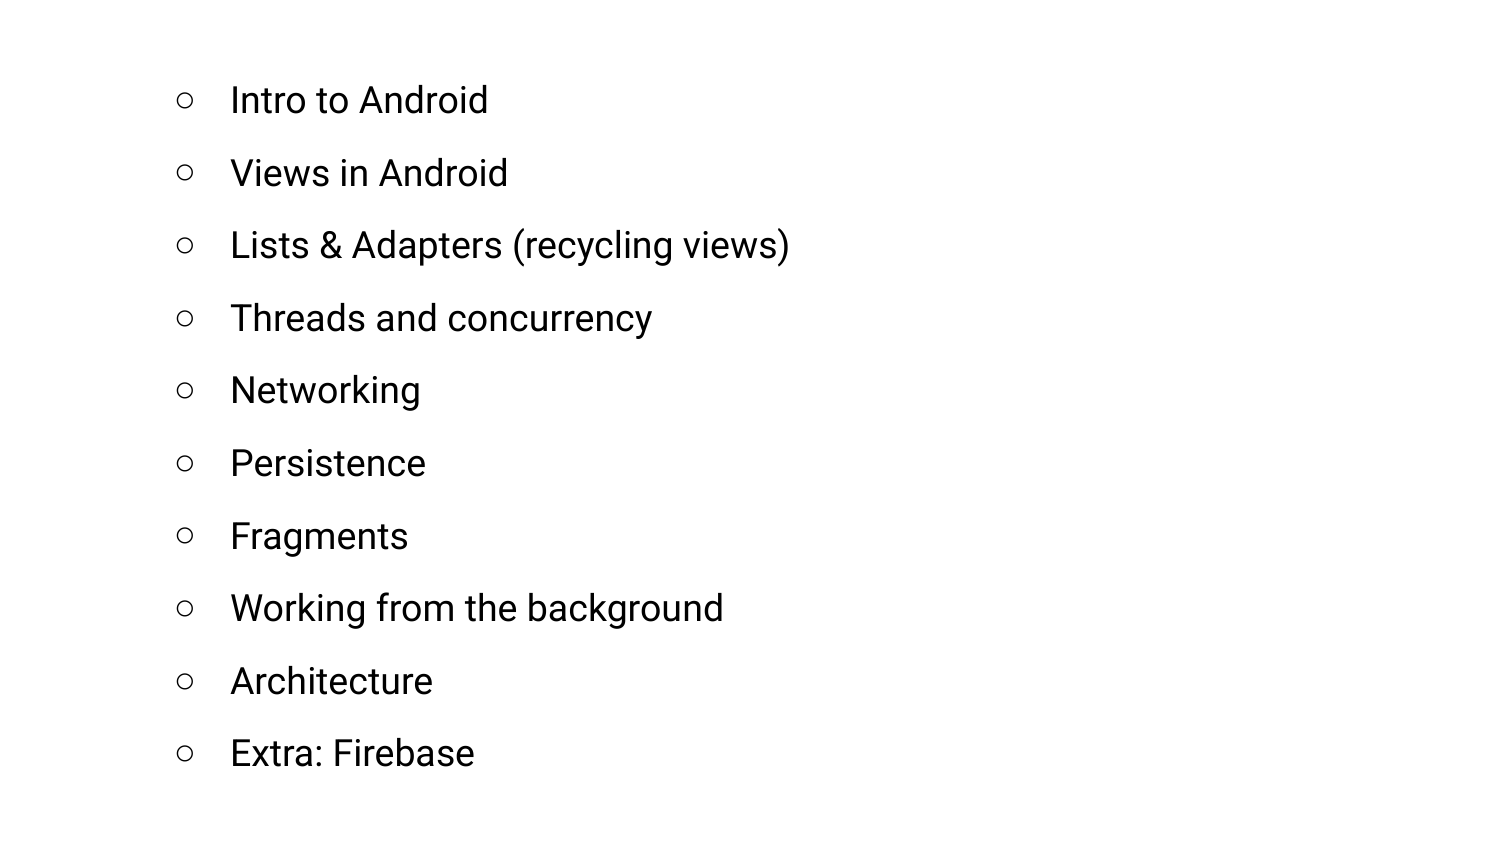

Intro to Android
Views in Android
Lists & Adapters (recycling views)
Threads and concurrency
Networking
Persistence
Fragments
Working from the background
Architecture
Extra: Firebase